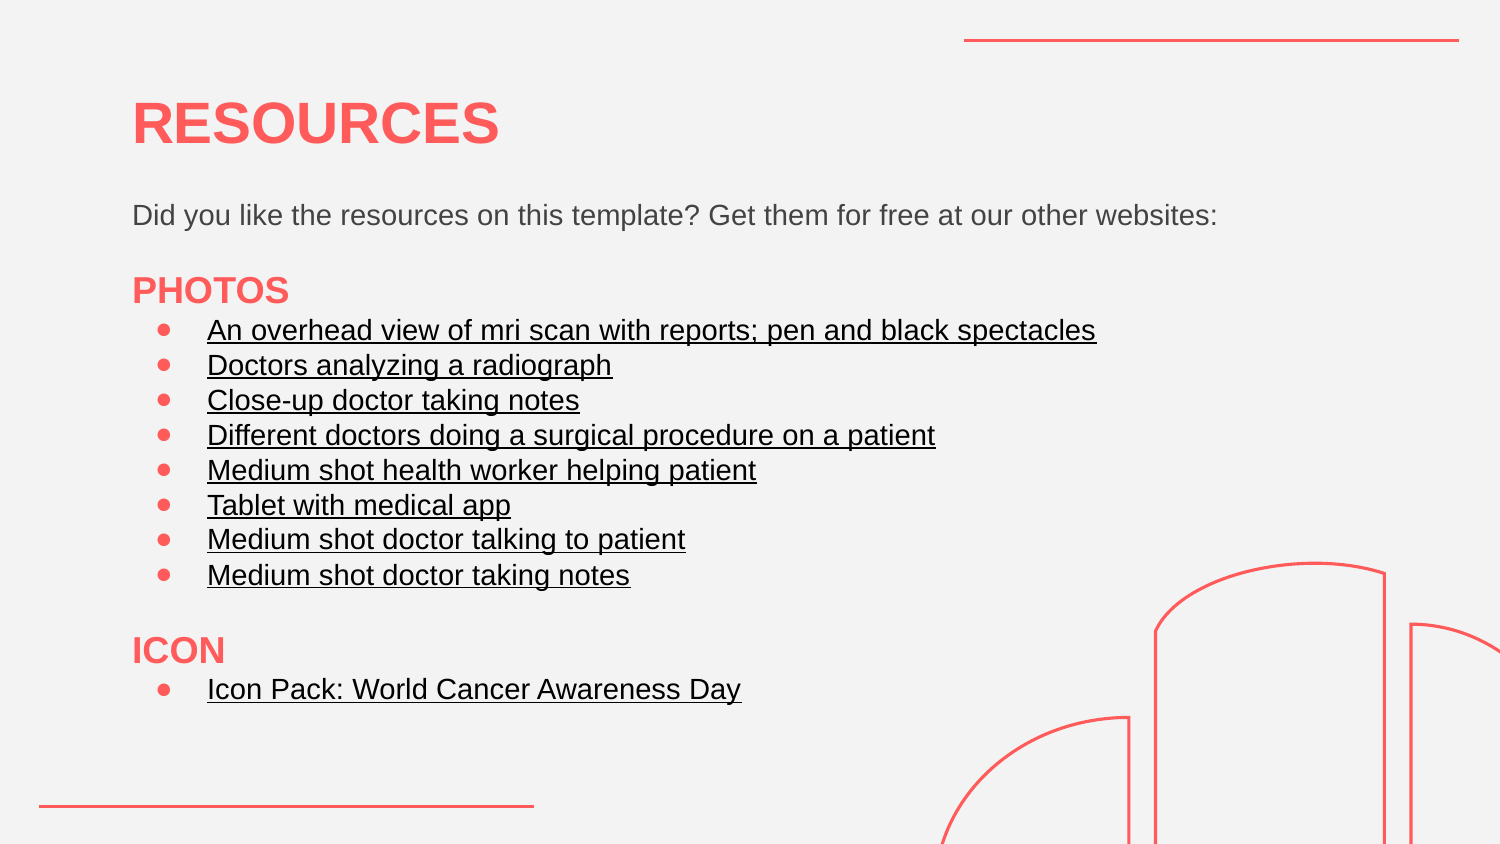

# RESOURCES
Did you like the resources on this template? Get them for free at our other websites:

PHOTOS
An overhead view of mri scan with reports; pen and black spectacles
Doctors analyzing a radiograph
Close-up doctor taking notes
Different doctors doing a surgical procedure on a patient
Medium shot health worker helping patient
Tablet with medical app
Medium shot doctor talking to patient
Medium shot doctor taking notes

ICON
Icon Pack: World Cancer Awareness Day